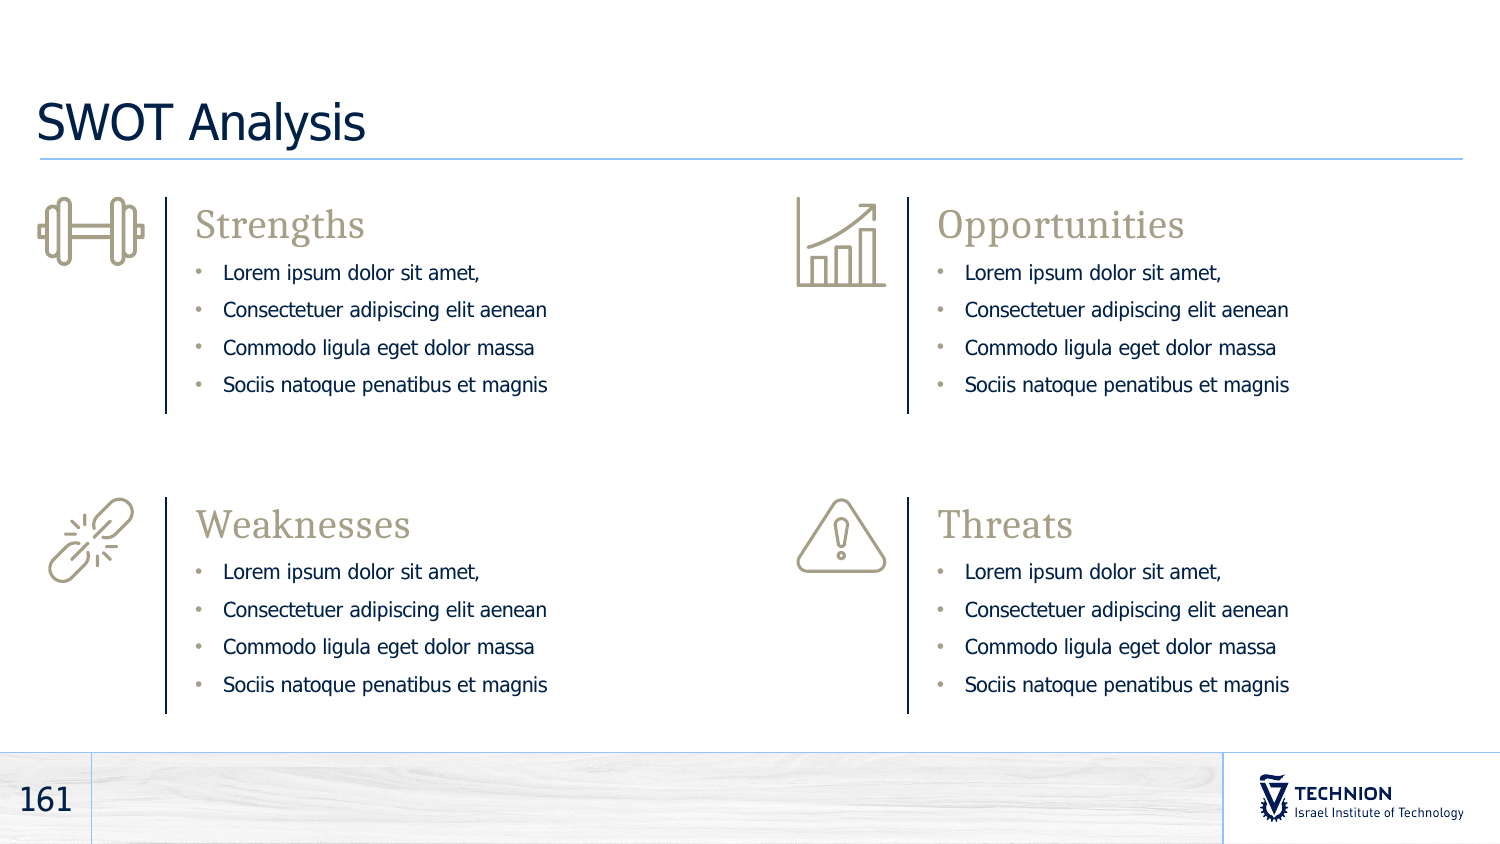

# SWOT Analysis
Opportunities
Lorem ipsum dolor sit amet,
Consectetuer adipiscing elit aenean
Commodo ligula eget dolor massa
Sociis natoque penatibus et magnis

Strengths
Lorem ipsum dolor sit amet,
Consectetuer adipiscing elit aenean
Commodo ligula eget dolor massa
Sociis natoque penatibus et magnis

Threats
Lorem ipsum dolor sit amet,
Consectetuer adipiscing elit aenean
Commodo ligula eget dolor massa
Sociis natoque penatibus et magnis
Weaknesses
Lorem ipsum dolor sit amet,
Consectetuer adipiscing elit aenean
Commodo ligula eget dolor massa
Sociis natoque penatibus et magnis

161